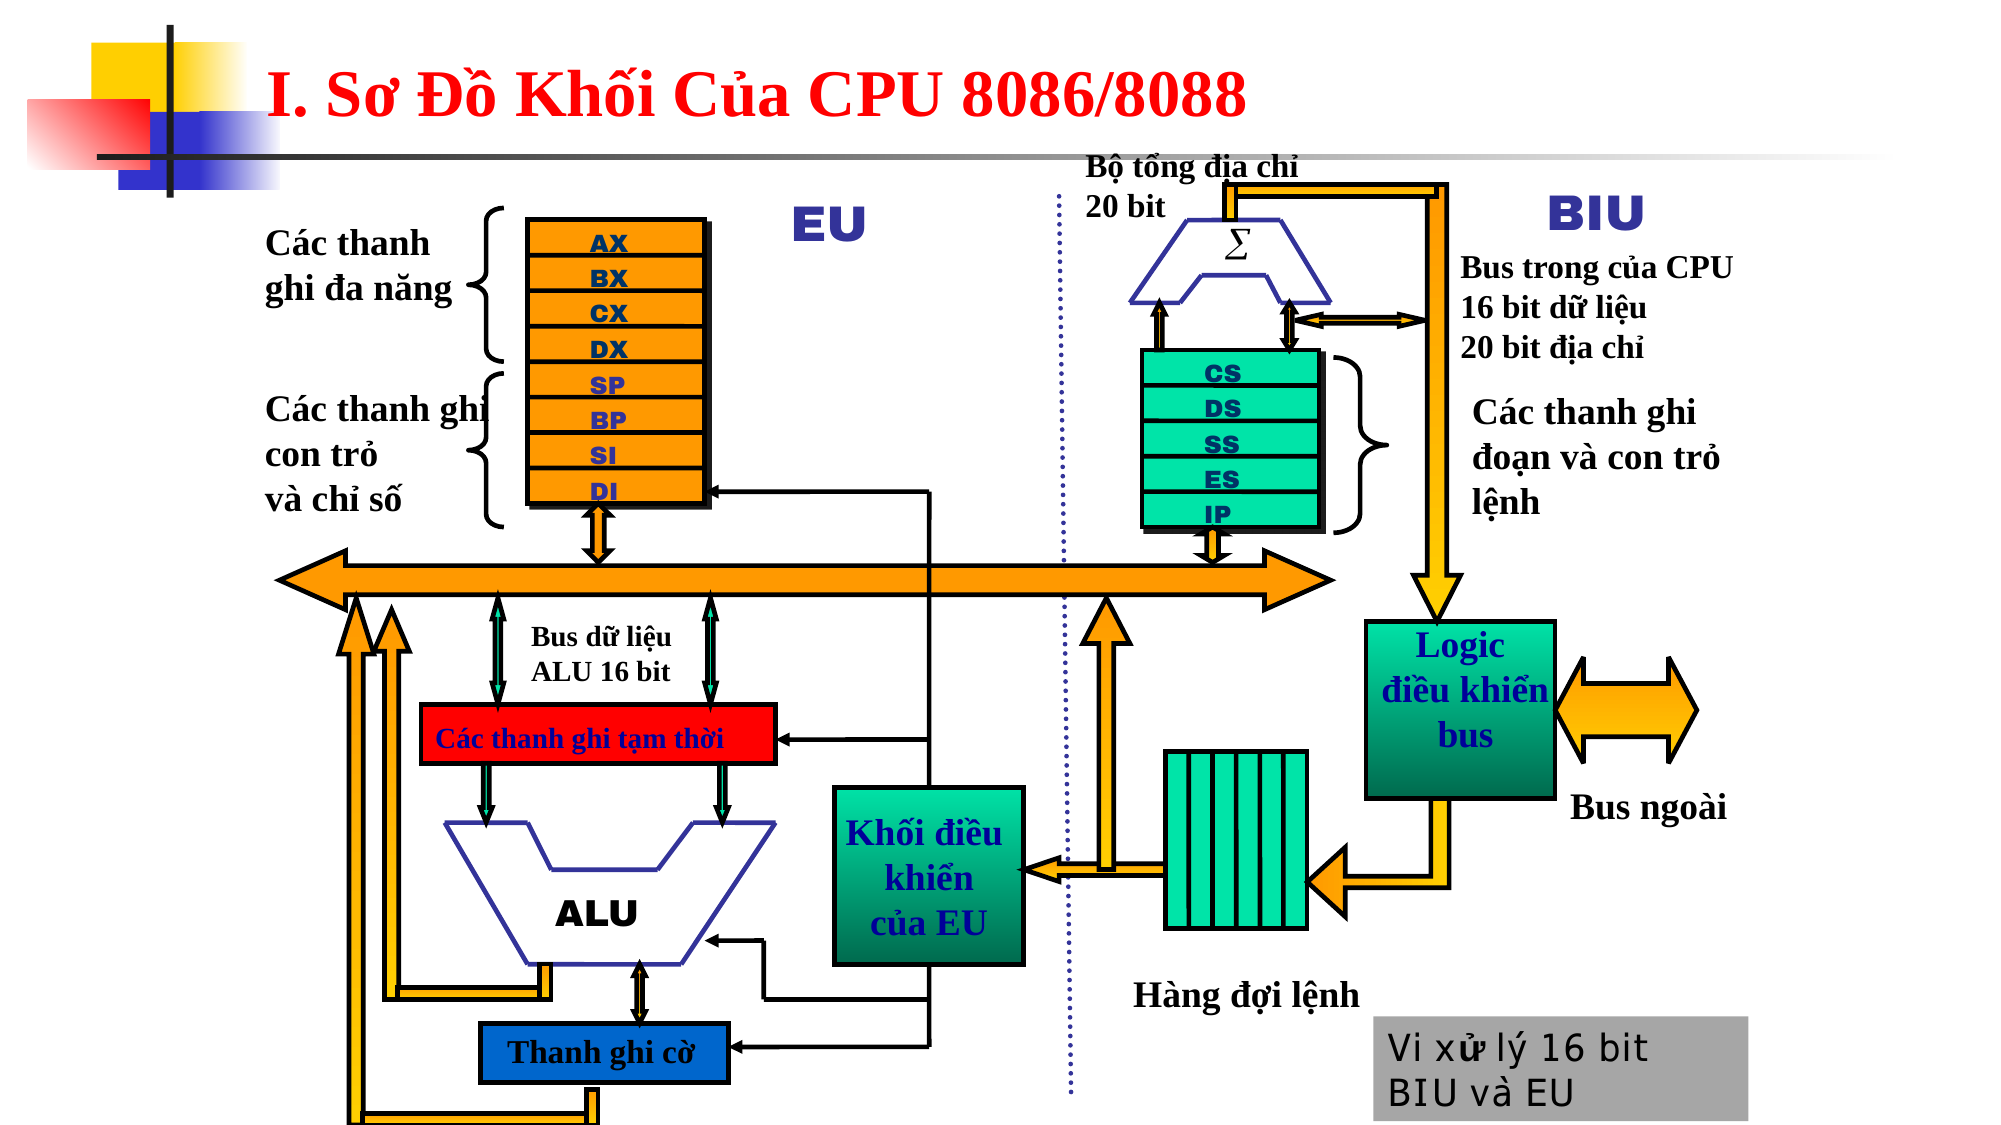

# I. Sơ Đồ Khối Của CPU 8086/8088
Bộ tổng địa chỉ
20 bit
BIU
EU

Các thanh
ghi đa năng
∑

AX

Bus trong của CPU
16 bit dữ liệu
20 bit địa chỉ

BX

CX

DX

CS

SP

Các thanh ghi
con trỏ
và chỉ số
Các thanh ghi
đoạn và con trỏ
lệnh

DS

BP

SS

SI

ES

DI

IP

Bus dữ liệu
ALU 16 bit
Logic
 điều khiển
 bus

Các thanh ghi tạm thời

Bus ngoài

Khối điều
khiển
của EU

ALU

Hàng đợi lệnh

Thanh ghi cờ

Vi xử lý 16 bit
BIU và EU